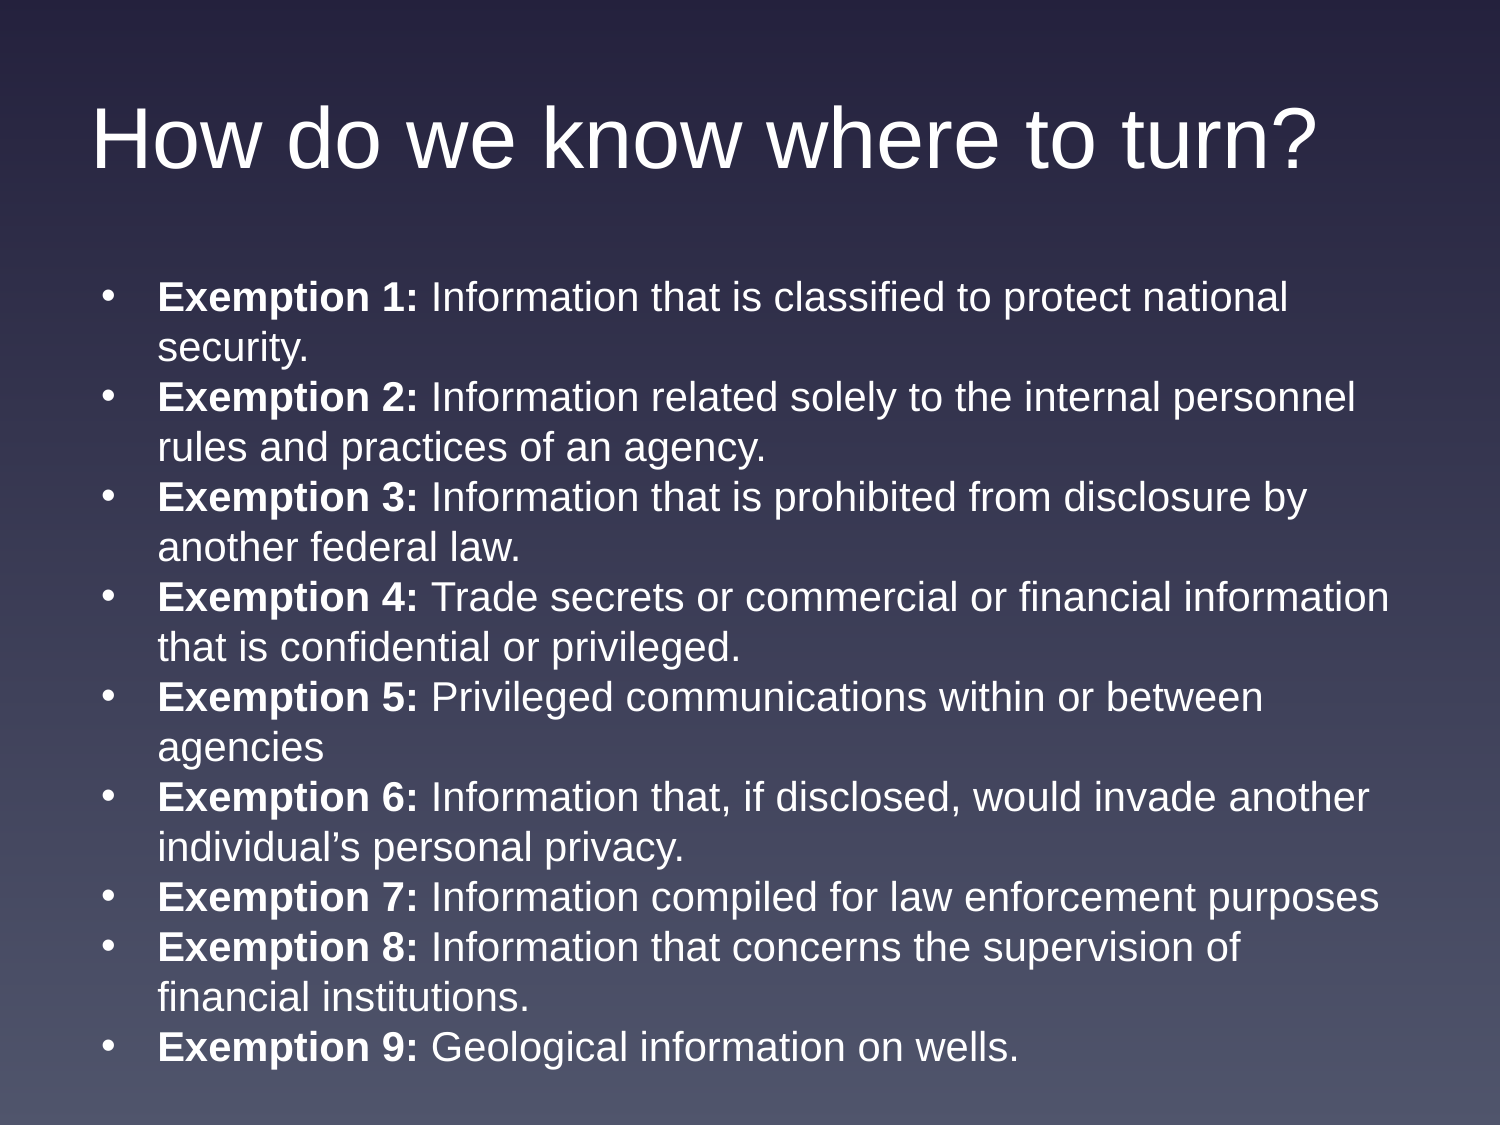

# How do we know where to turn?
Exemption 1: Information that is classified to protect national security.
Exemption 2: Information related solely to the internal personnel rules and practices of an agency.
Exemption 3: Information that is prohibited from disclosure by another federal law.
Exemption 4: Trade secrets or commercial or financial information that is confidential or privileged.
Exemption 5: Privileged communications within or between agencies
Exemption 6: Information that, if disclosed, would invade another individual’s personal privacy.
Exemption 7: Information compiled for law enforcement purposes
Exemption 8: Information that concerns the supervision of financial institutions.
Exemption 9: Geological information on wells.